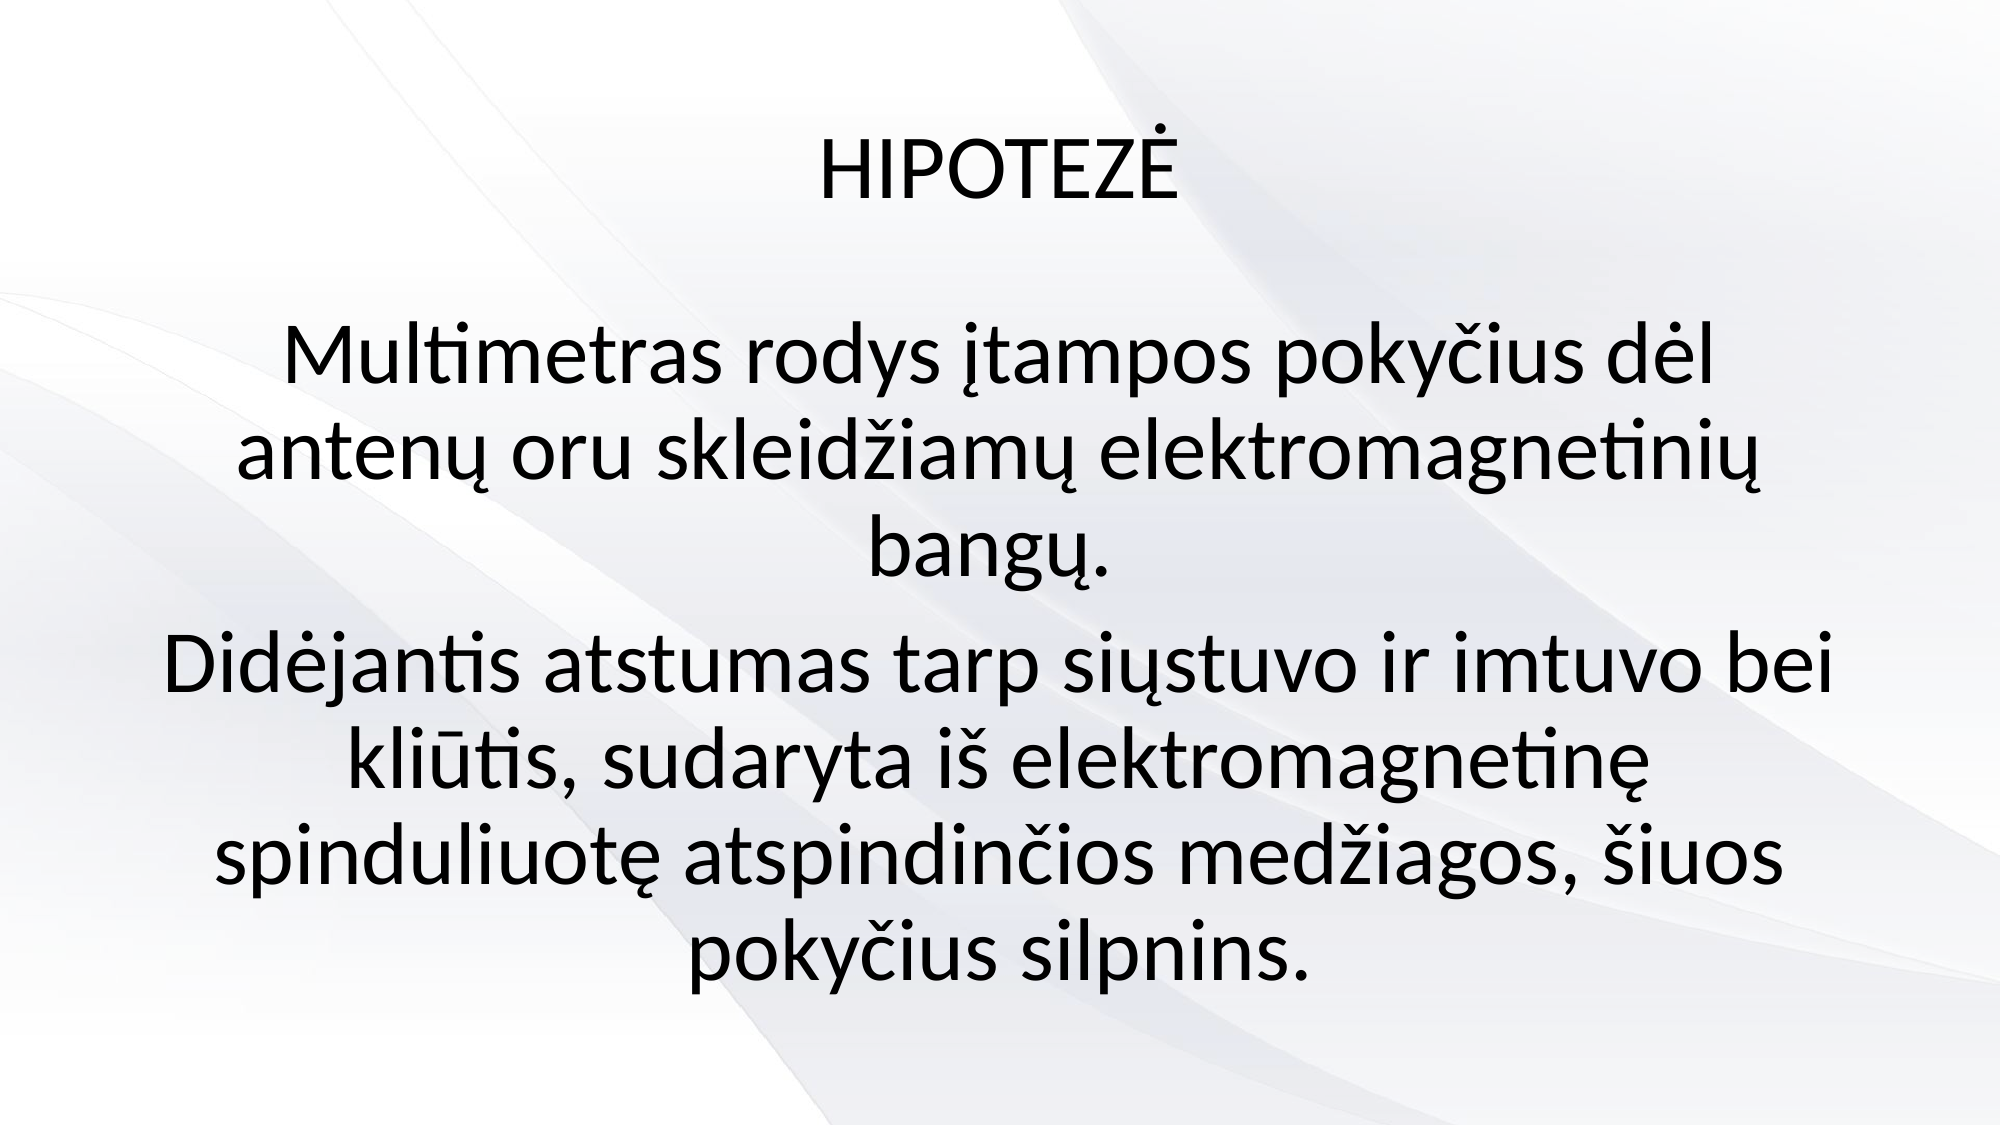

# HIPOTEZĖ
Multimetras rodys įtampos pokyčius dėl antenų oru skleidžiamų elektromagnetinių bangų.
Didėjantis atstumas tarp siųstuvo ir imtuvo bei kliūtis, sudaryta iš elektromagnetinę spinduliuotę atspindinčios medžiagos, šiuos pokyčius silpnins.